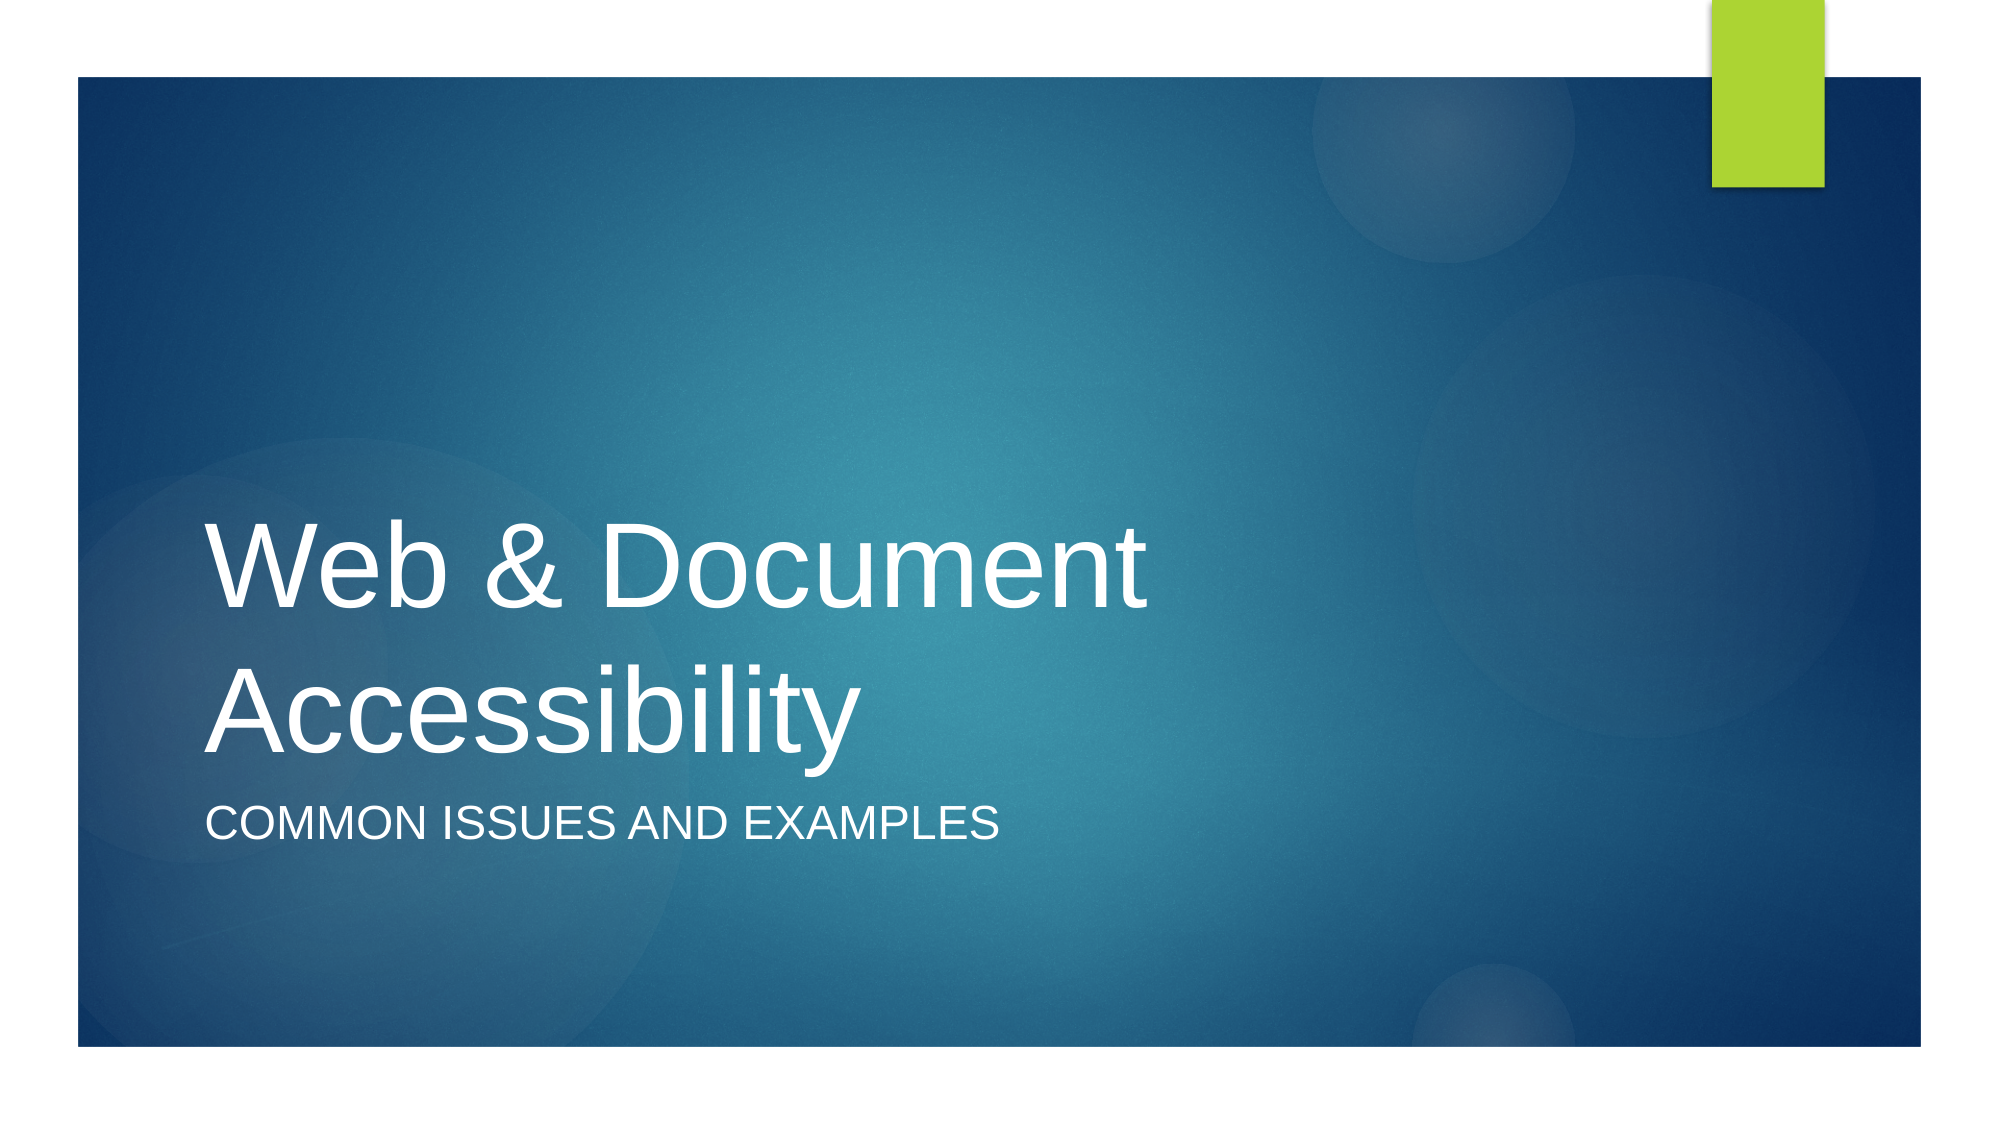

# Web & Document Accessibility
Common Issues and Examples